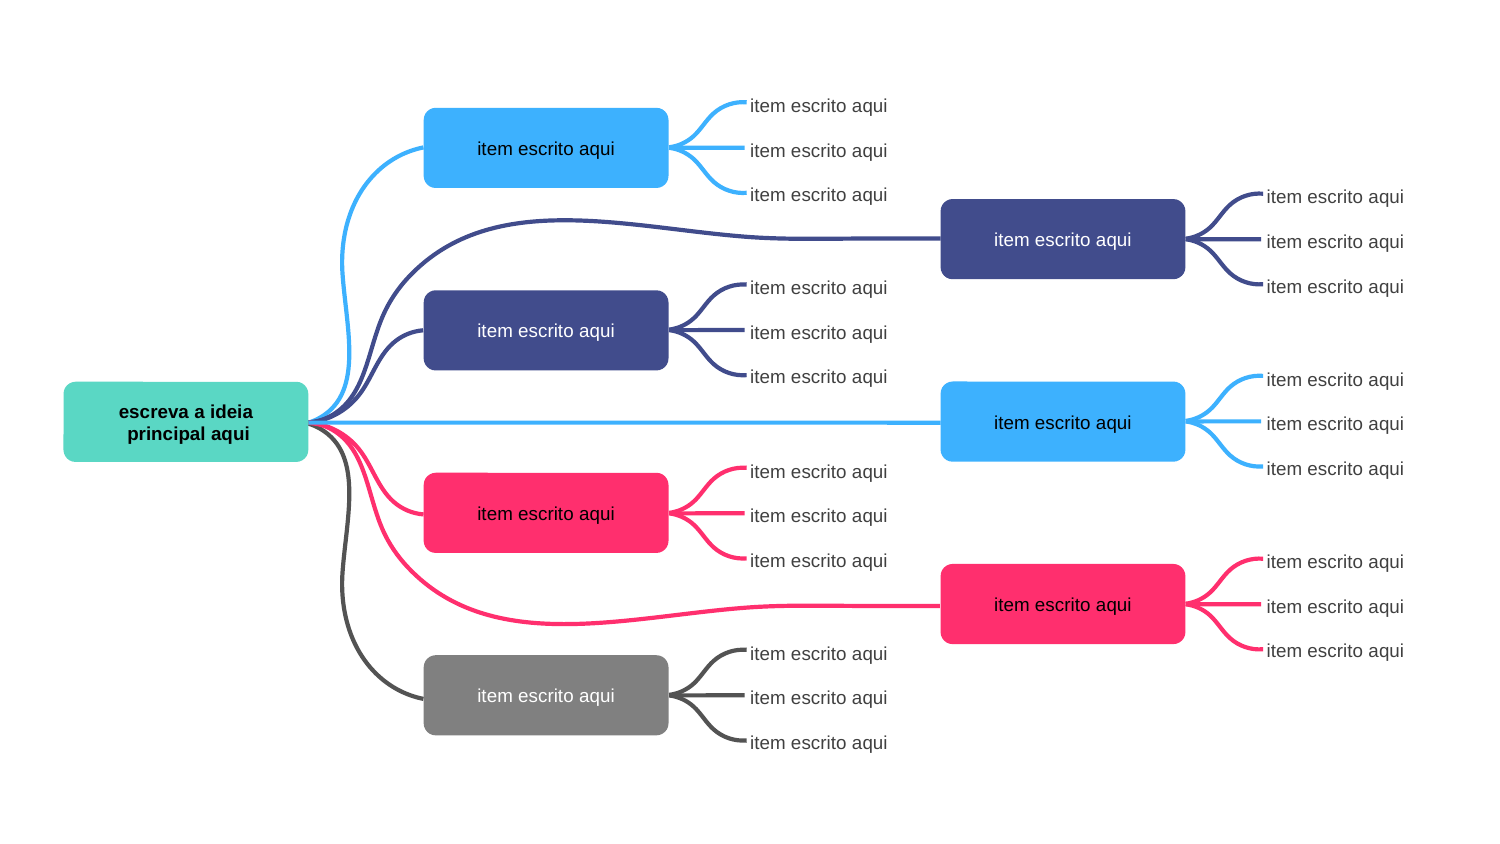

item escrito aqui

item escrito aqui
item escrito aqui

item escrito aqui
item escrito aqui

item escrito aqui

item escrito aqui

item escrito aqui
item escrito aqui

item escrito aqui
item escrito aqui

item escrito aqui
item escrito aqui

item escrito aqui
escreva a ideia
 principal aqui
item escrito aqui

item escrito aqui
item escrito aqui

item escrito aqui
item escrito aqui

item escrito aqui
item escrito aqui

item escrito aqui
item escrito aqui

item escrito aqui
item escrito aqui

item escrito aqui
item escrito aqui

item escrito aqui